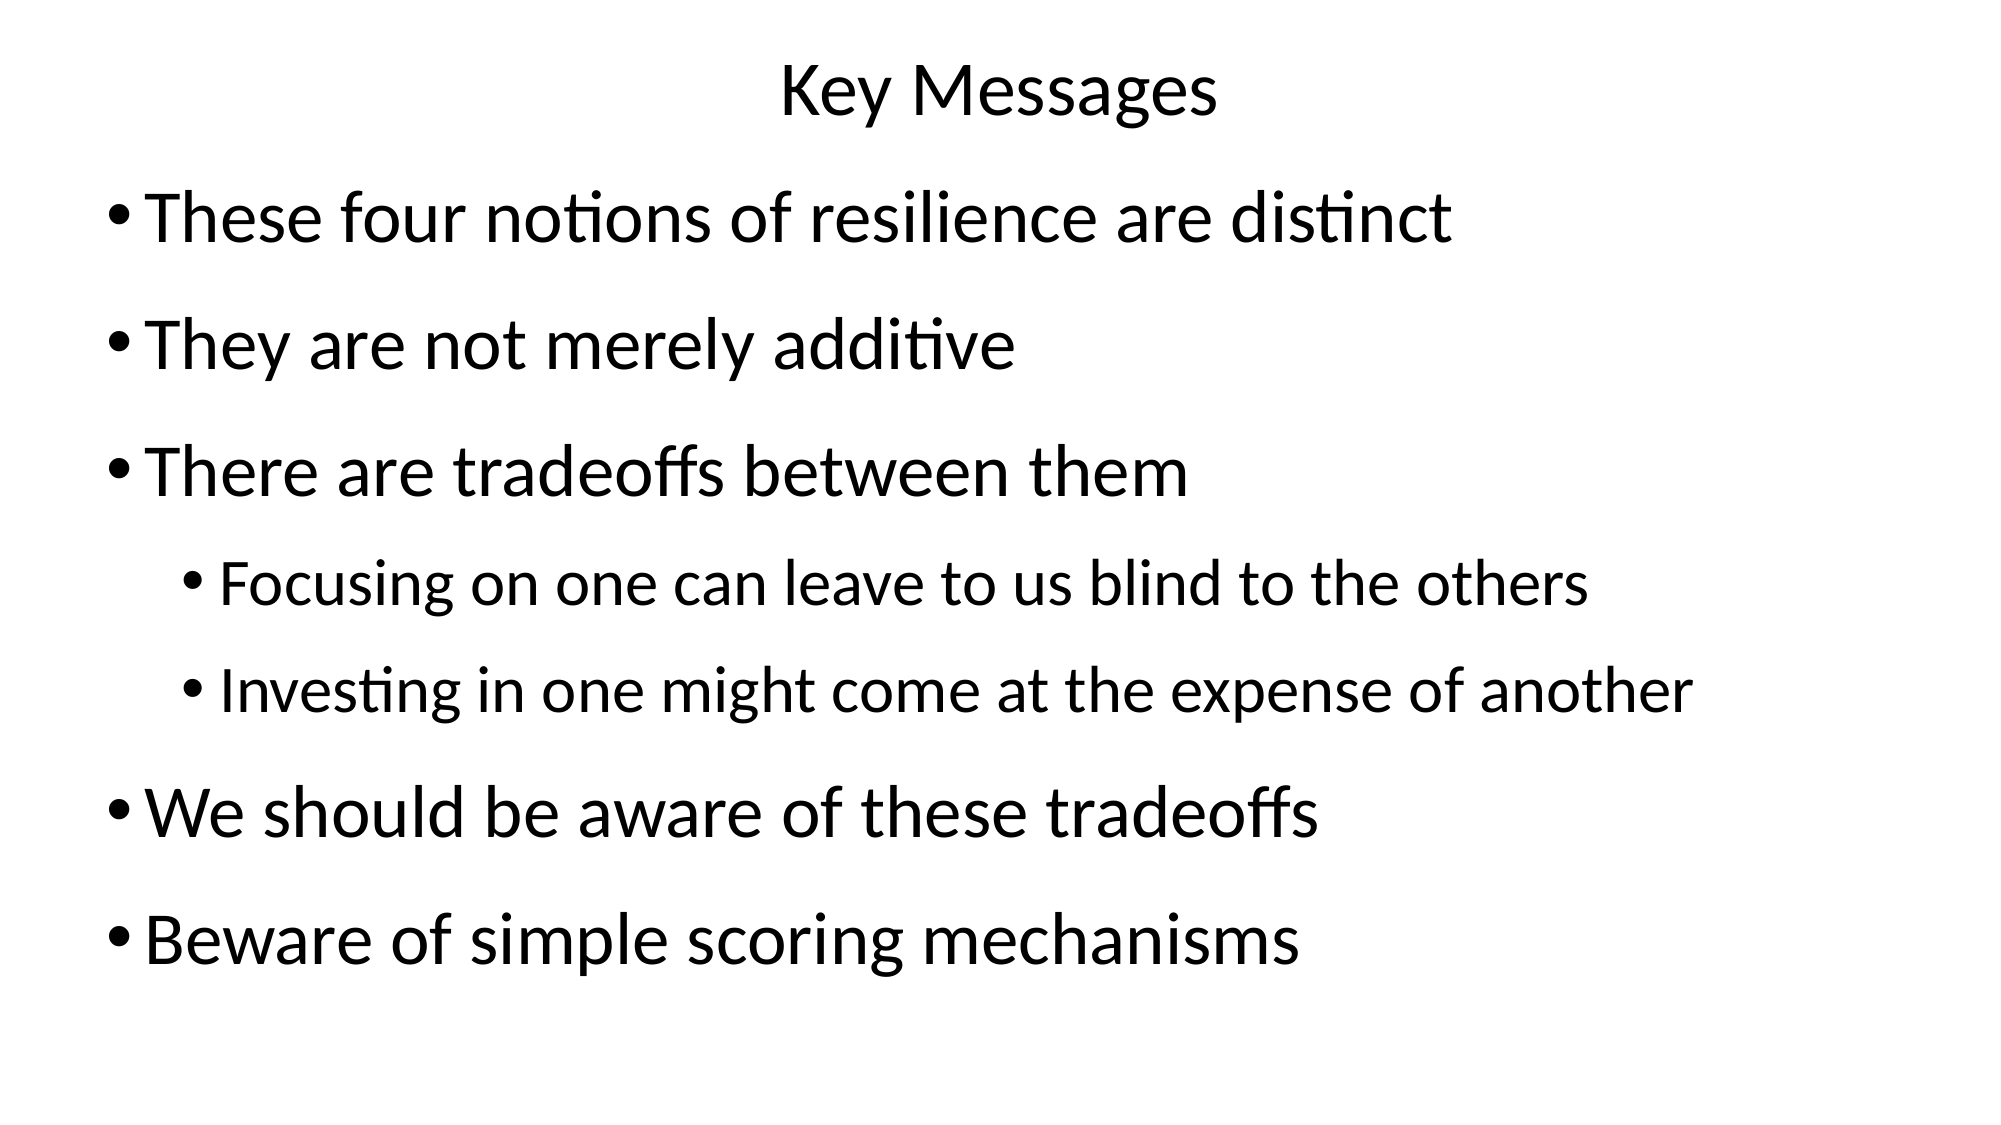

# Key Messages
These four notions of resilience are distinct
They are not merely additive
There are tradeoffs between them
Focusing on one can leave to us blind to the others
Investing in one might come at the expense of another
We should be aware of these tradeoffs
Beware of simple scoring mechanisms